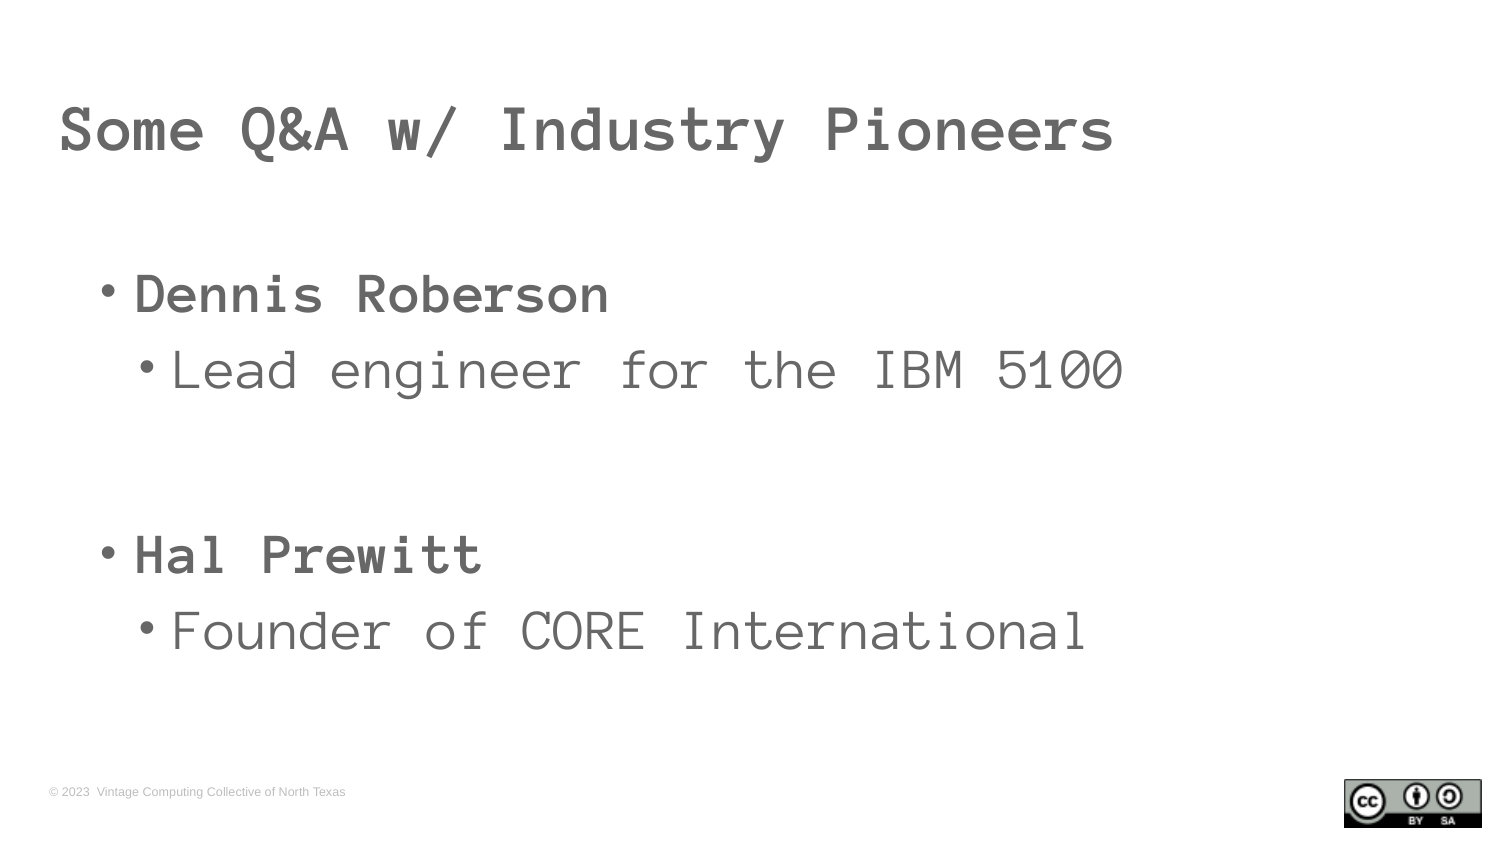

# Some Q&A w/ Industry Pioneers
Dennis Roberson
Lead engineer for the IBM 5100

Hal Prewitt
Founder of CORE International